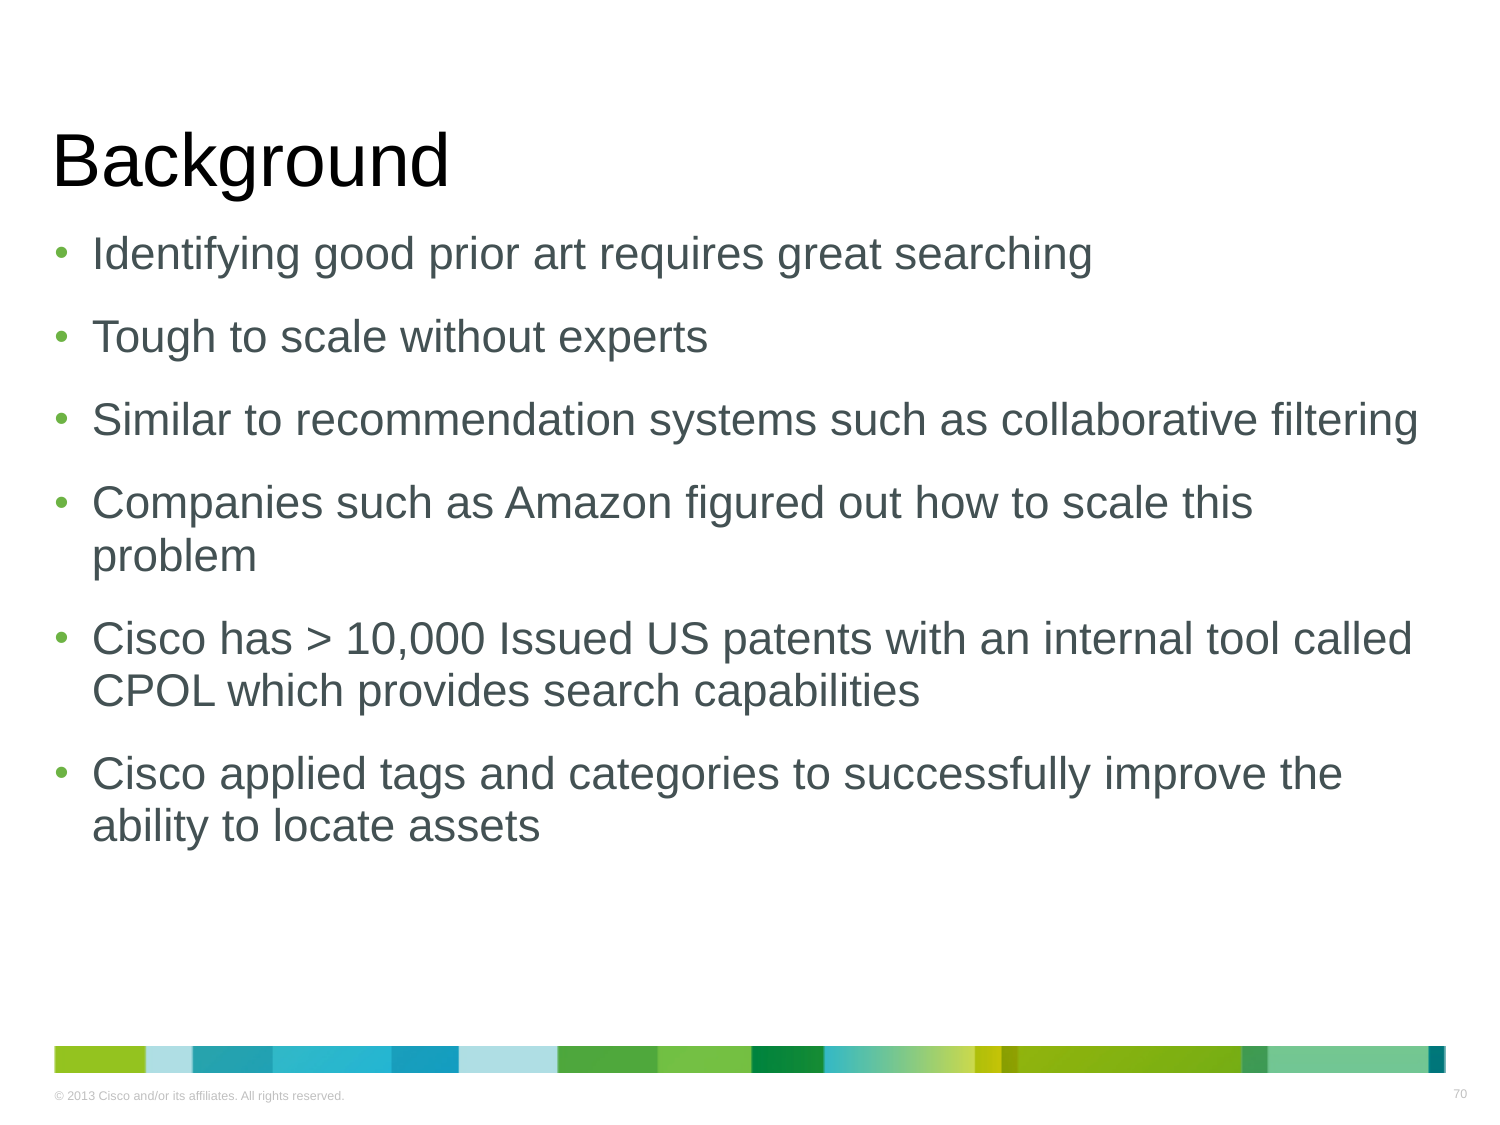

# Background
Identifying good prior art requires great searching
Tough to scale without experts
Similar to recommendation systems such as collaborative filtering
Companies such as Amazon figured out how to scale this problem
Cisco has > 10,000 Issued US patents with an internal tool called CPOL which provides search capabilities
Cisco applied tags and categories to successfully improve the ability to locate assets